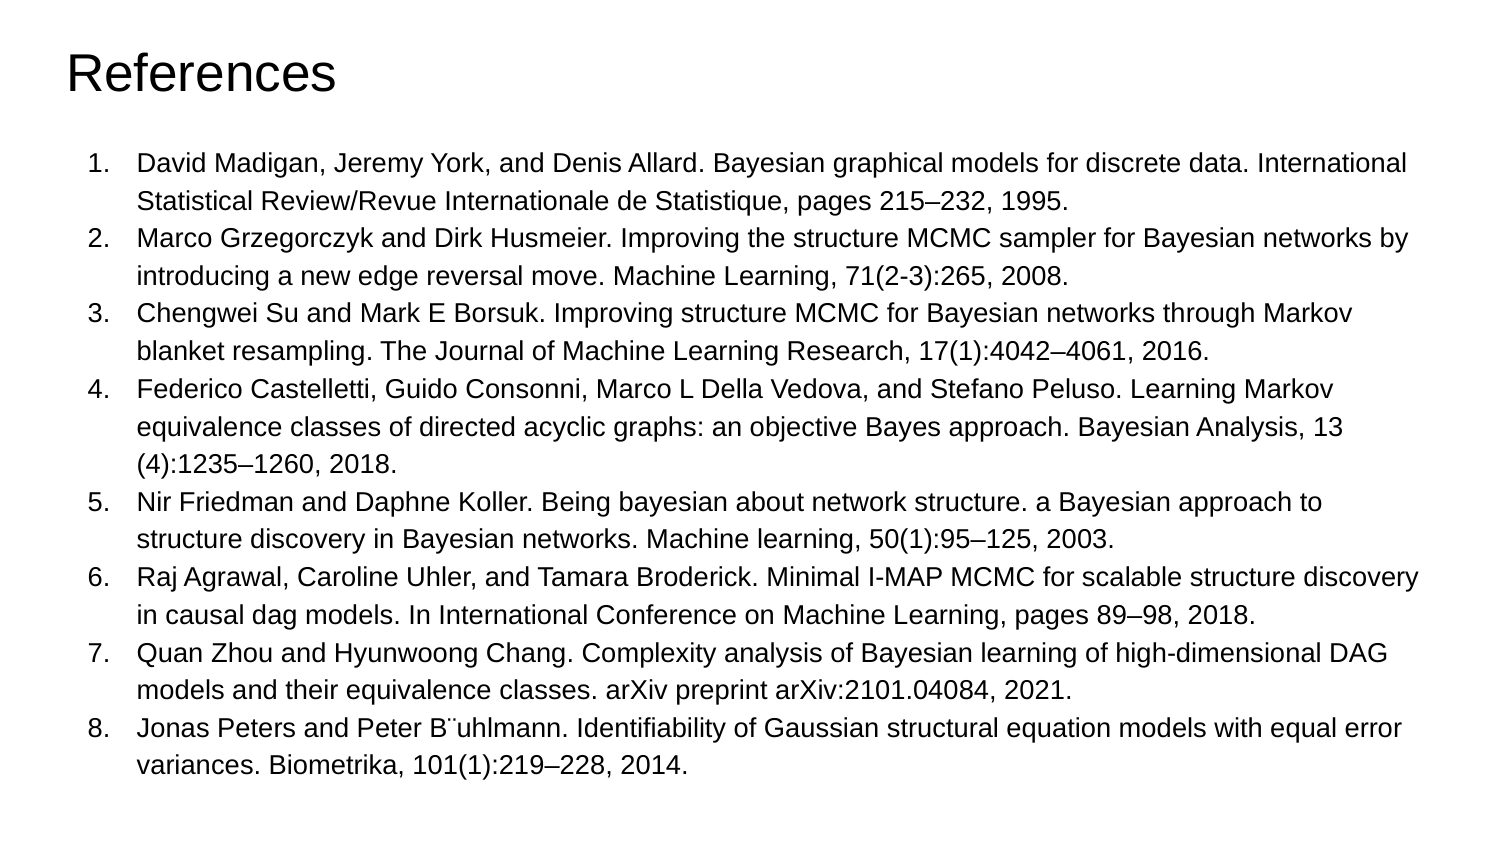

# References
David Madigan, Jeremy York, and Denis Allard. Bayesian graphical models for discrete data. International Statistical Review/Revue Internationale de Statistique, pages 215–232, 1995.
Marco Grzegorczyk and Dirk Husmeier. Improving the structure MCMC sampler for Bayesian networks by introducing a new edge reversal move. Machine Learning, 71(2-3):265, 2008.
Chengwei Su and Mark E Borsuk. Improving structure MCMC for Bayesian networks through Markov blanket resampling. The Journal of Machine Learning Research, 17(1):4042–4061, 2016.
Federico Castelletti, Guido Consonni, Marco L Della Vedova, and Stefano Peluso. Learning Markov equivalence classes of directed acyclic graphs: an objective Bayes approach. Bayesian Analysis, 13 (4):1235–1260, 2018.
Nir Friedman and Daphne Koller. Being bayesian about network structure. a Bayesian approach to structure discovery in Bayesian networks. Machine learning, 50(1):95–125, 2003.
Raj Agrawal, Caroline Uhler, and Tamara Broderick. Minimal I-MAP MCMC for scalable structure discovery in causal dag models. In International Conference on Machine Learning, pages 89–98, 2018.
Quan Zhou and Hyunwoong Chang. Complexity analysis of Bayesian learning of high-dimensional DAG models and their equivalence classes. arXiv preprint arXiv:2101.04084, 2021.
Jonas Peters and Peter B¨uhlmann. Identifiability of Gaussian structural equation models with equal error variances. Biometrika, 101(1):219–228, 2014.